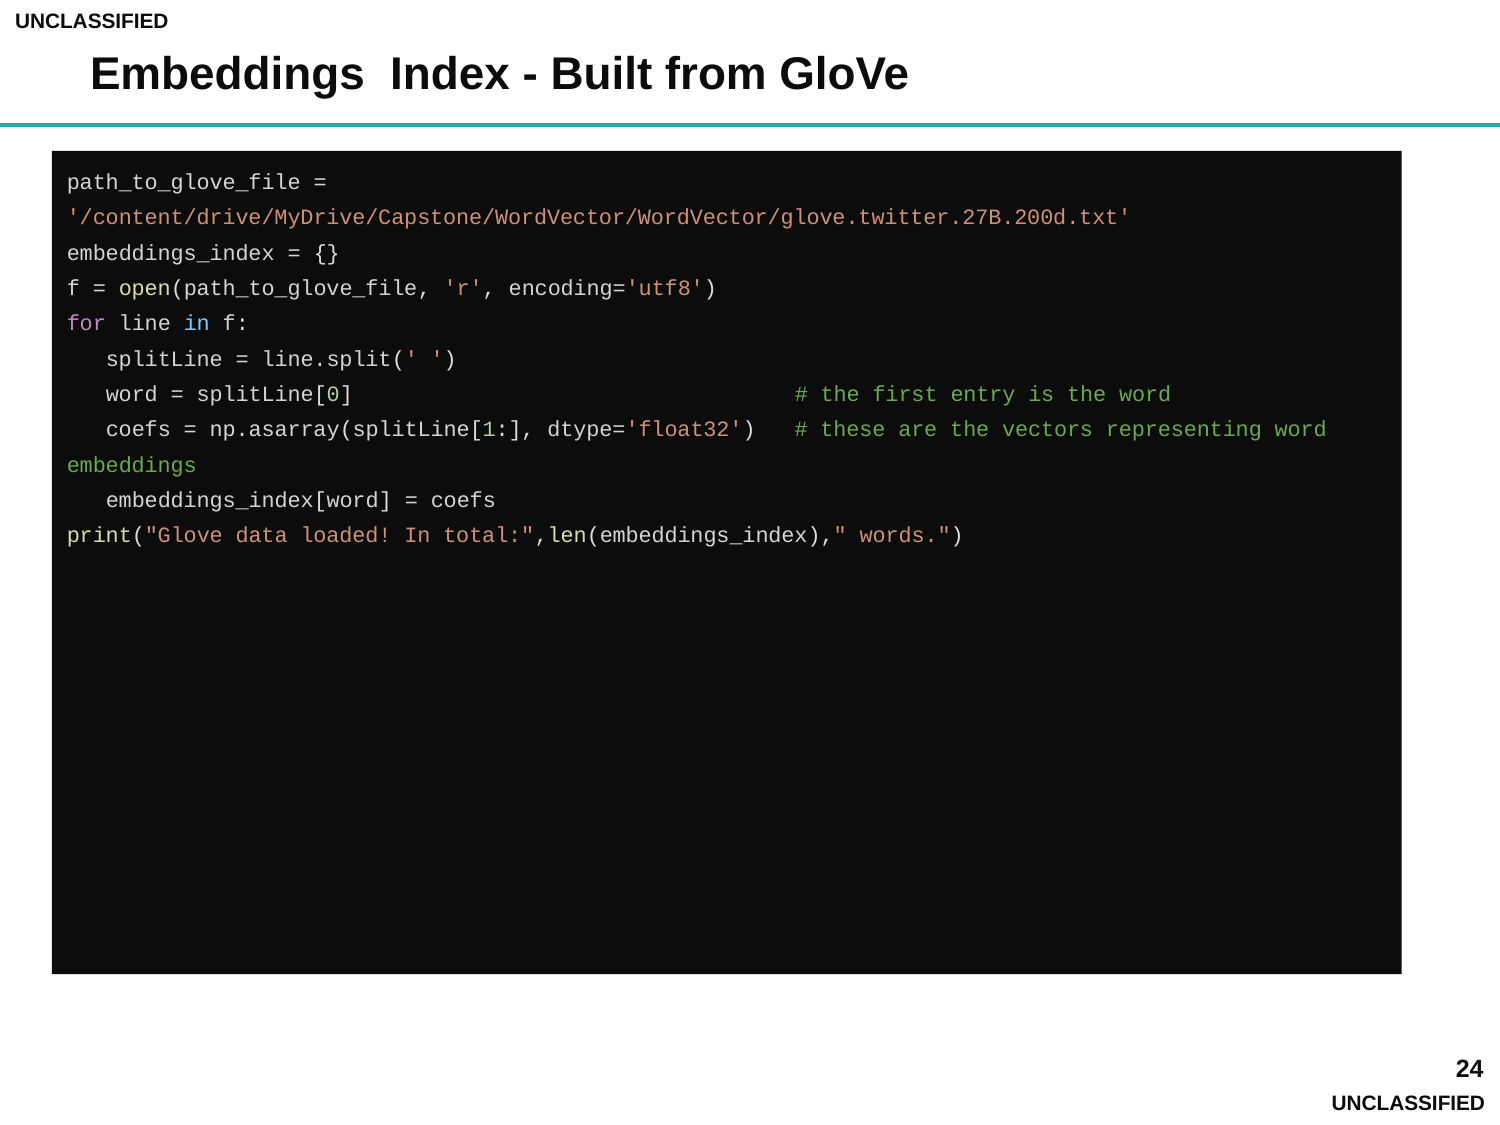

# Embeddings  Index - Built from GloVe
path_to_glove_file = '/content/drive/MyDrive/Capstone/WordVector/WordVector/glove.twitter.27B.200d.txt'
embeddings_index = {}
f = open(path_to_glove_file, 'r', encoding='utf8')
for line in f:
   splitLine = line.split(' ')
   word = splitLine[0]                                  # the first entry is the word
   coefs = np.asarray(splitLine[1:], dtype='float32')   # these are the vectors representing word embeddings
   embeddings_index[word] = coefs
print("Glove data loaded! In total:",len(embeddings_index)," words.")